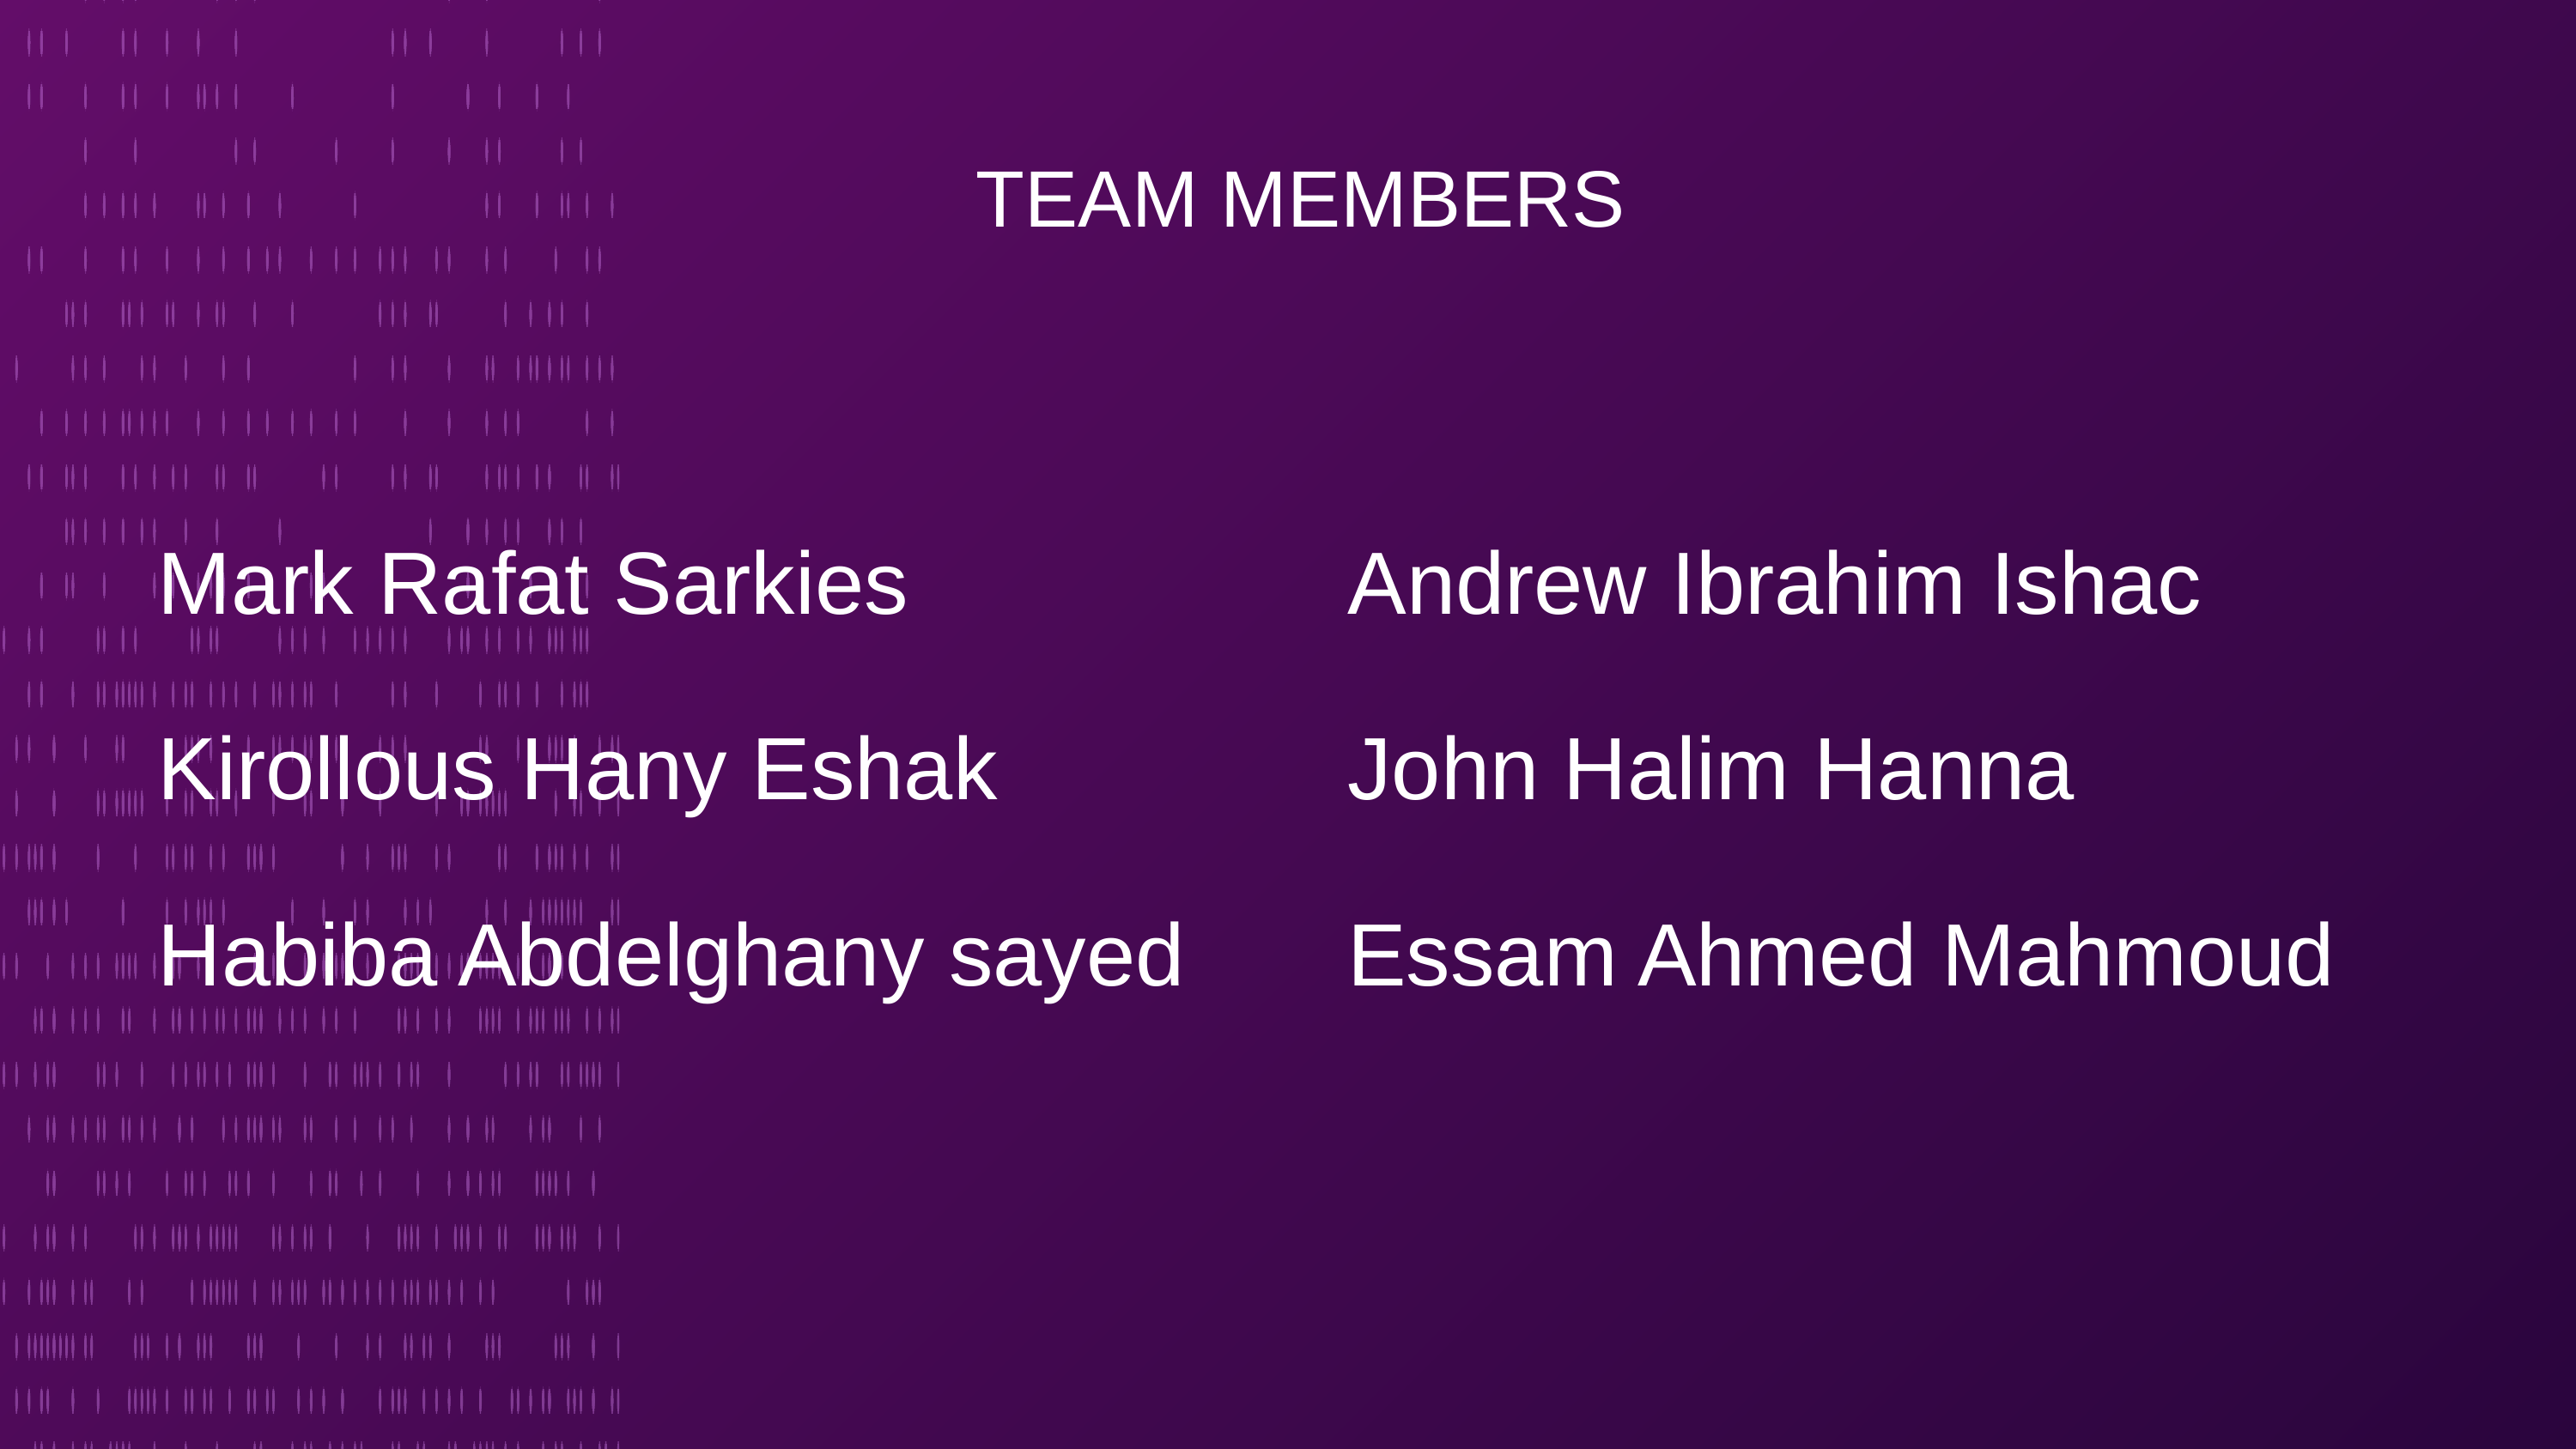

TEAM MEMBERS

Mark Rafat Sarkies
Andrew Ibrahim Ishac
Kirollous Hany Eshak
John Halim Hanna
Habiba Abdelghany sayed
Essam Ahmed Mahmoud